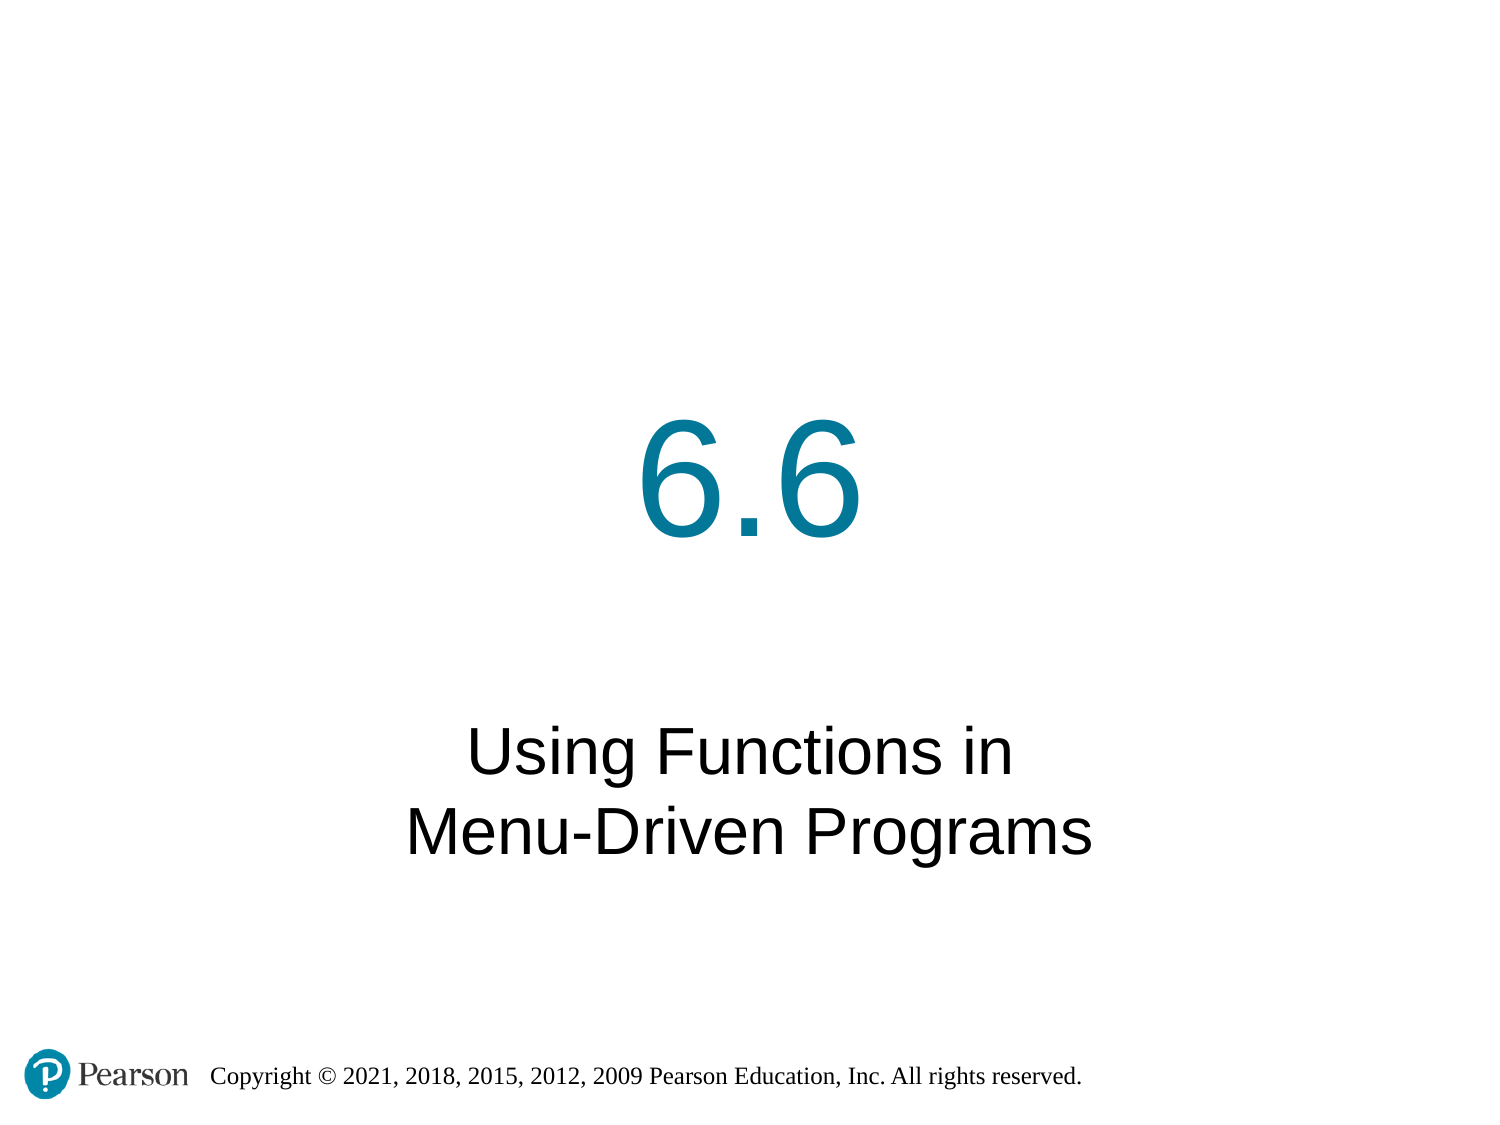

# 6.6
Using Functions in
Menu-Driven Programs